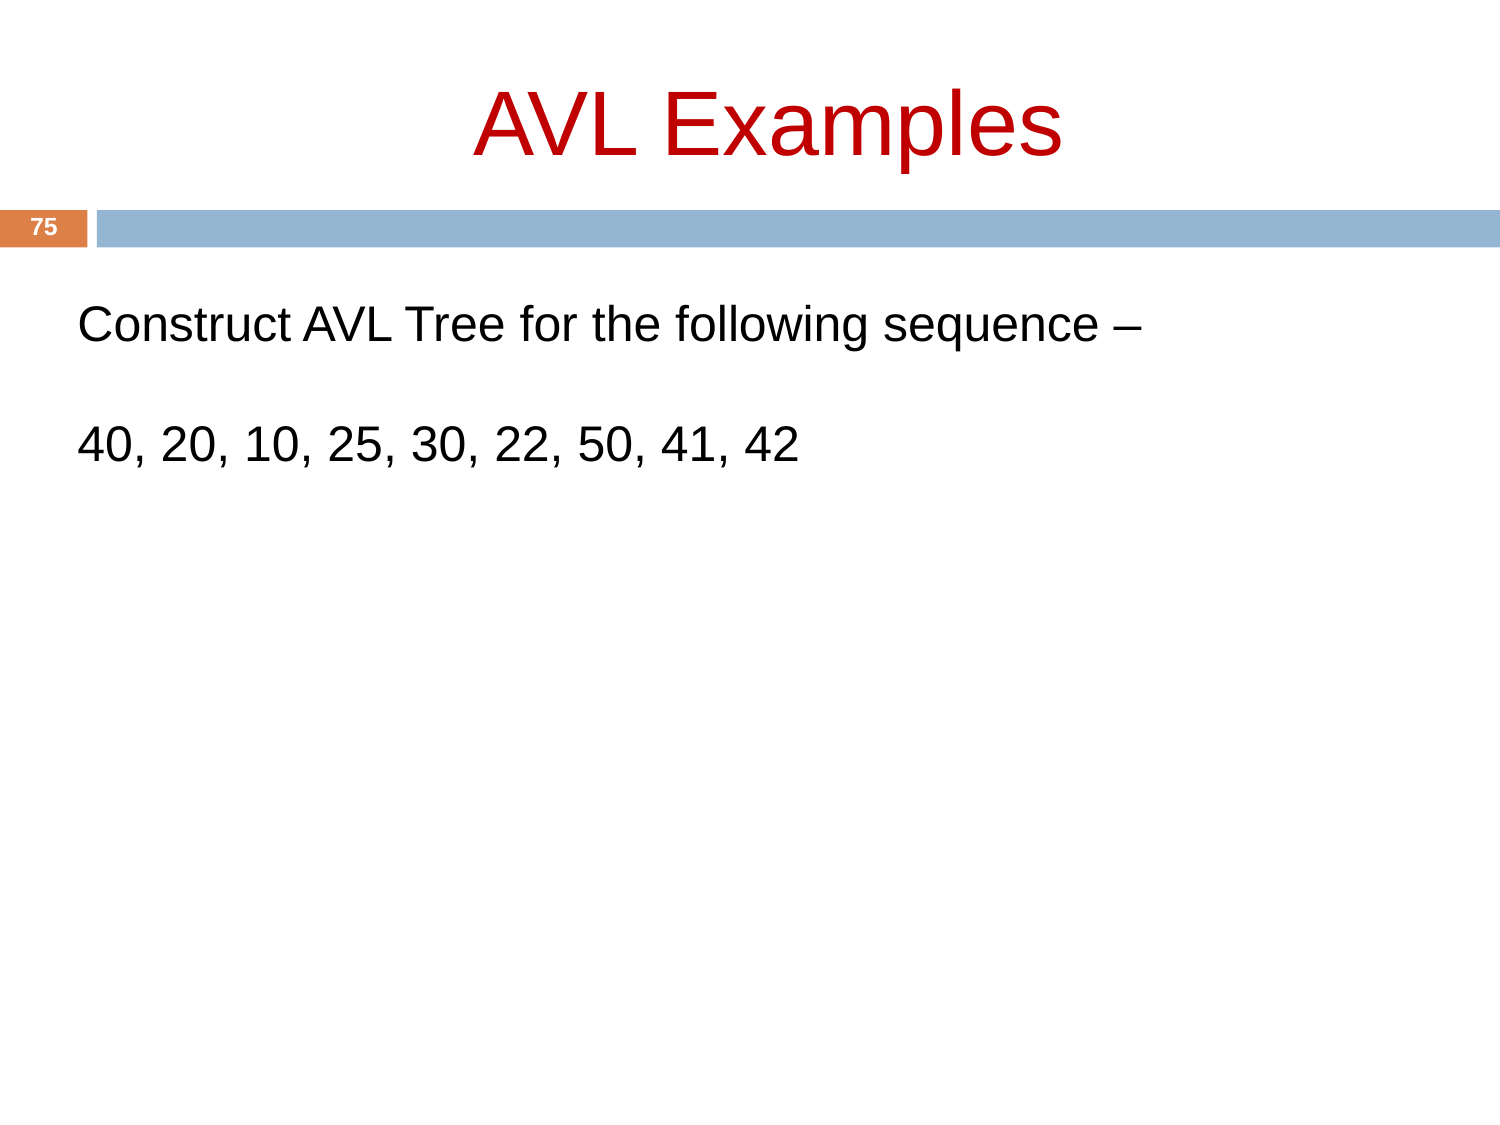

# AVL Examples
75
Construct AVL Tree for the following sequence –

40, 20, 10, 25, 30, 22, 50, 41, 42